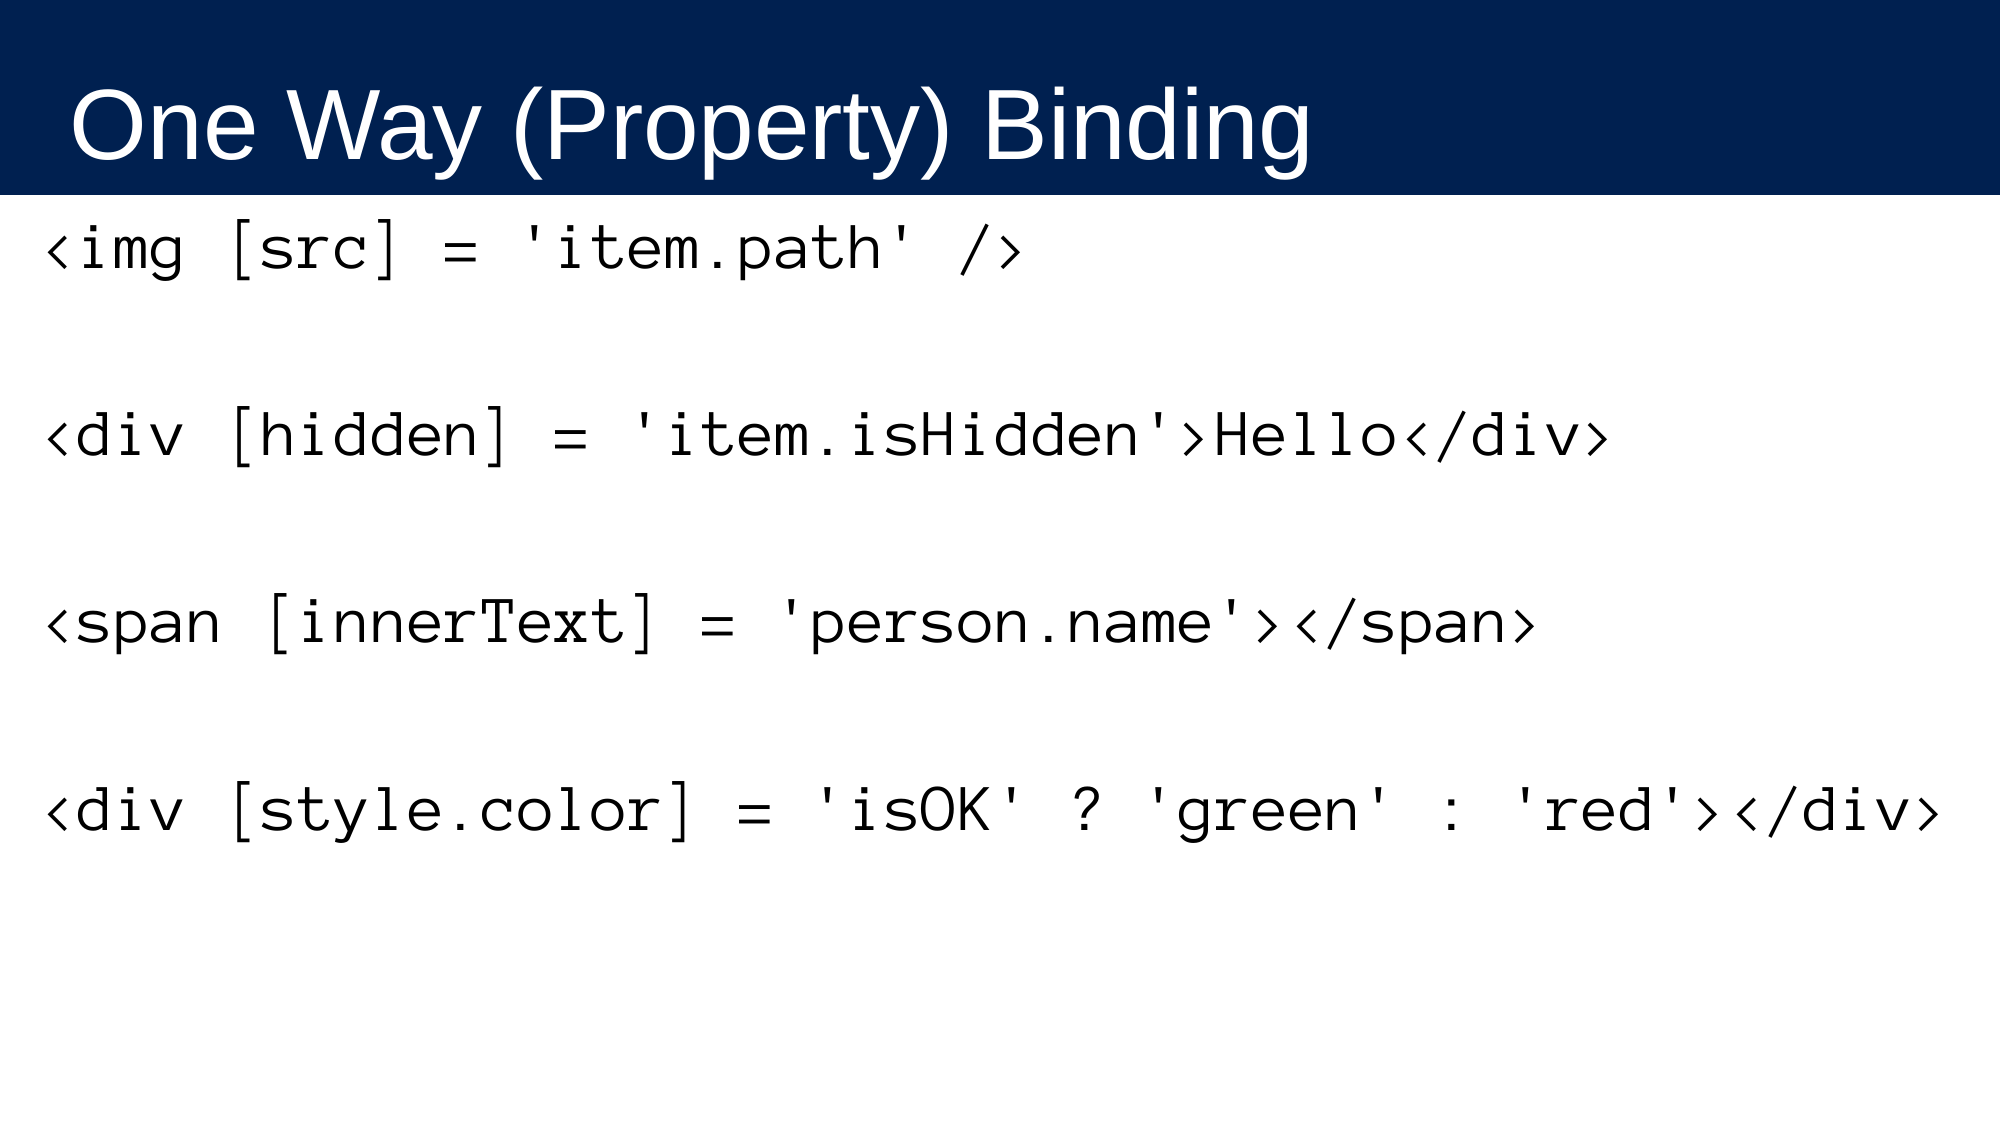

# One Way (Property) Binding
<img [src] = 'item.path' />

<div [hidden] = 'item.isHidden'>Hello</div>

<span [innerText] = 'person.name'></span>

<div [style.color] = 'isOK' ? 'green' : 'red'></div>